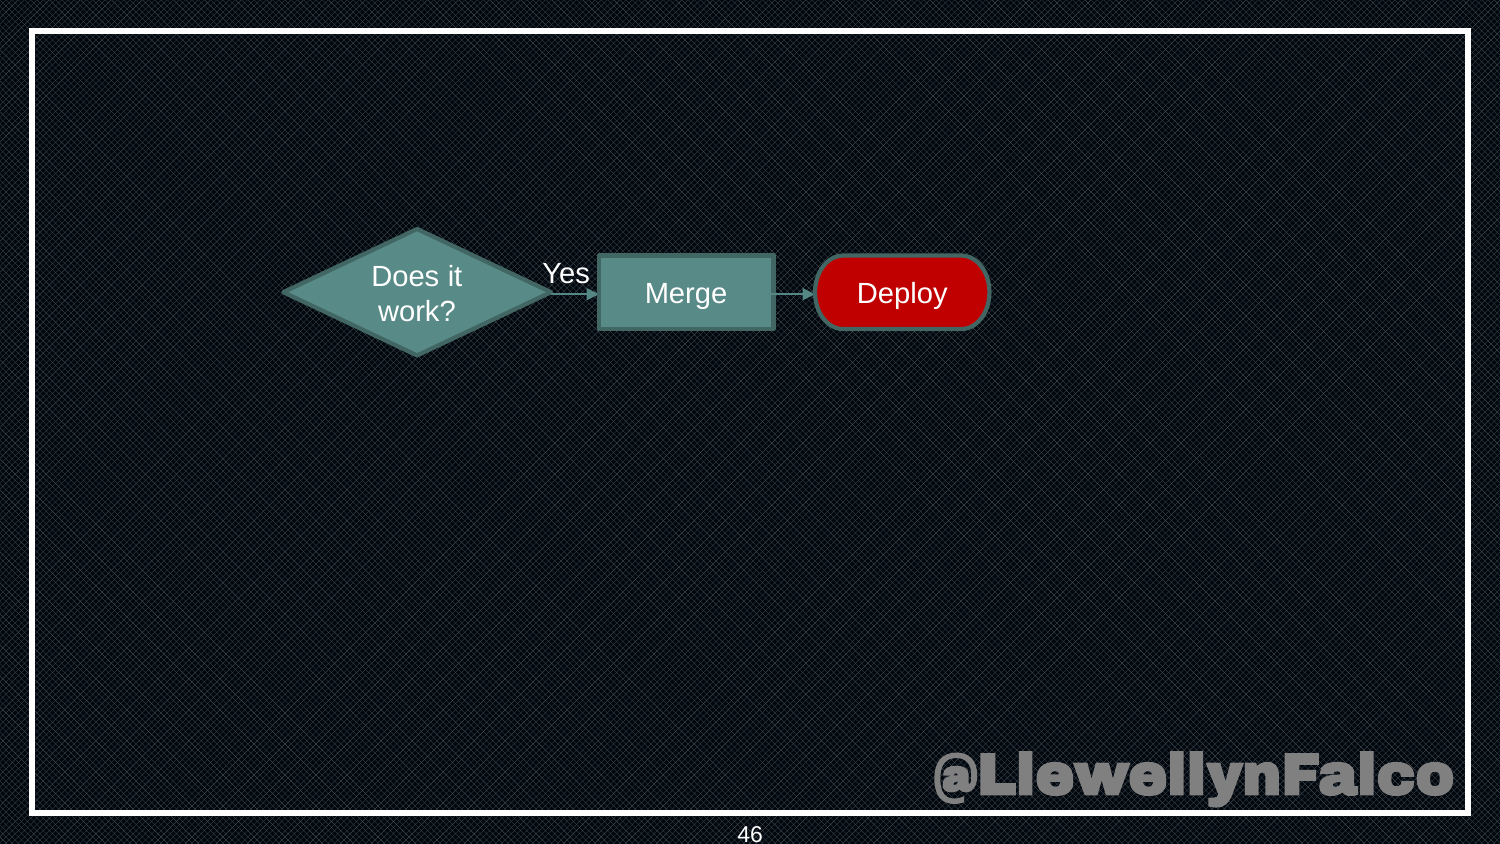

Does it work?
Yes
Merge
Deploy
46